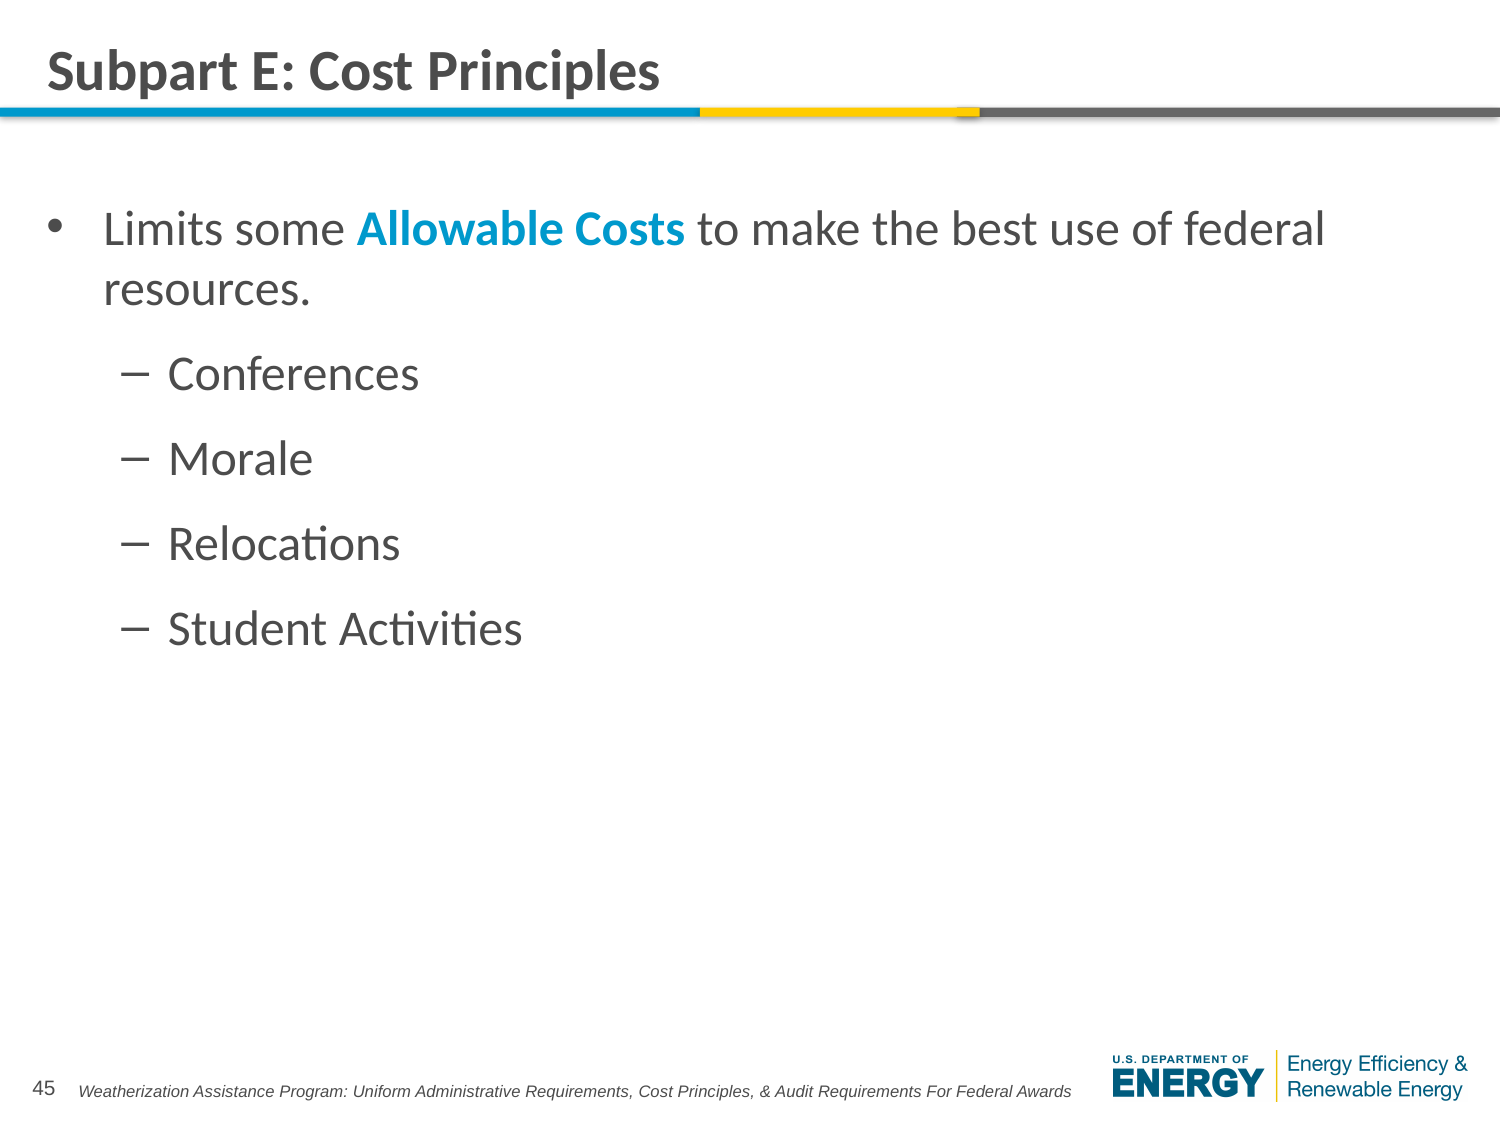

# Subpart E: Cost Principles
Limits some Allowable Costs to make the best use of federal resources.
Conferences
Morale
Relocations
Student Activities